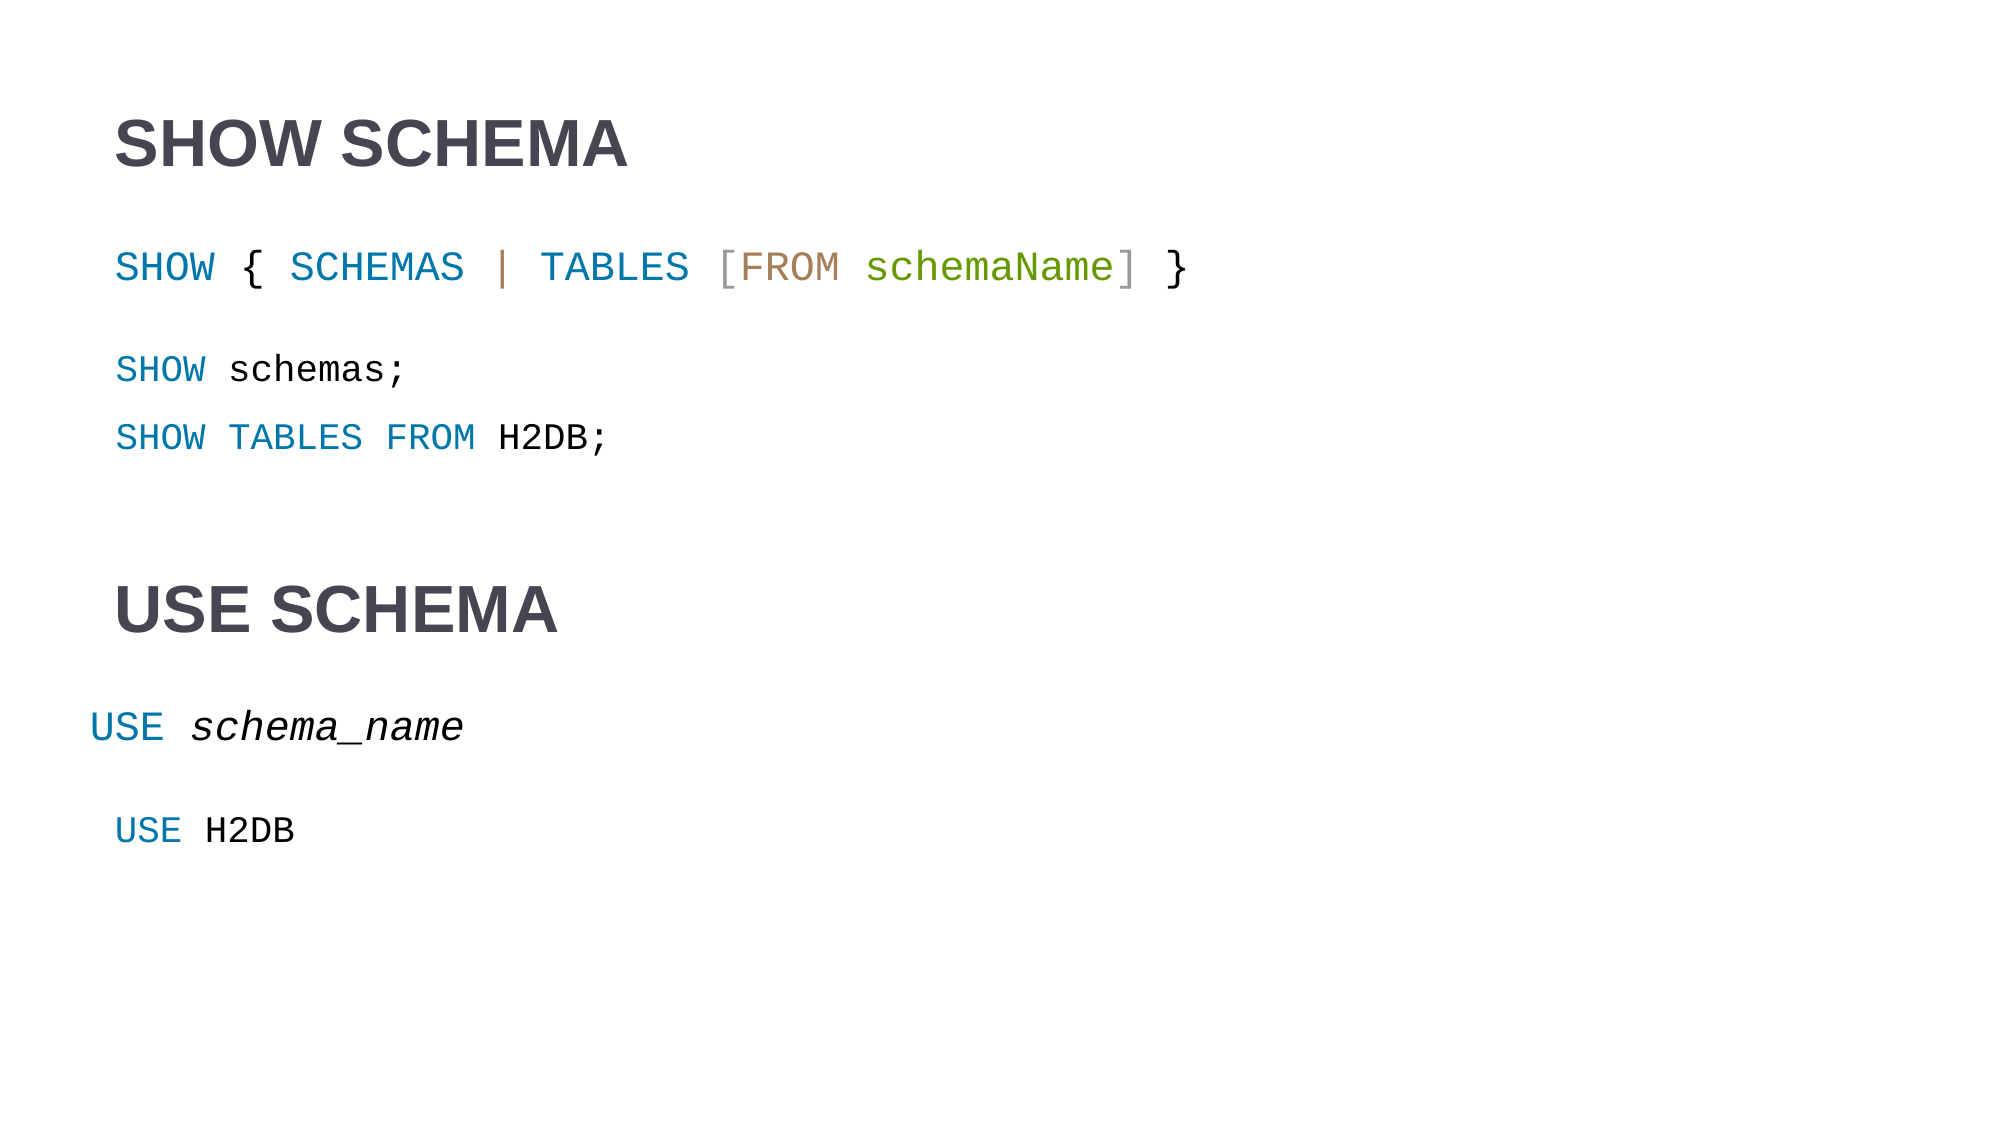

# SHOW SCHEMA
SHOW { SCHEMAS | TABLES [FROM schemaName] }
SHOW schemas;
SHOW TABLES FROM H2DB;
USE SCHEMA
USE schema_name
USE H2DB